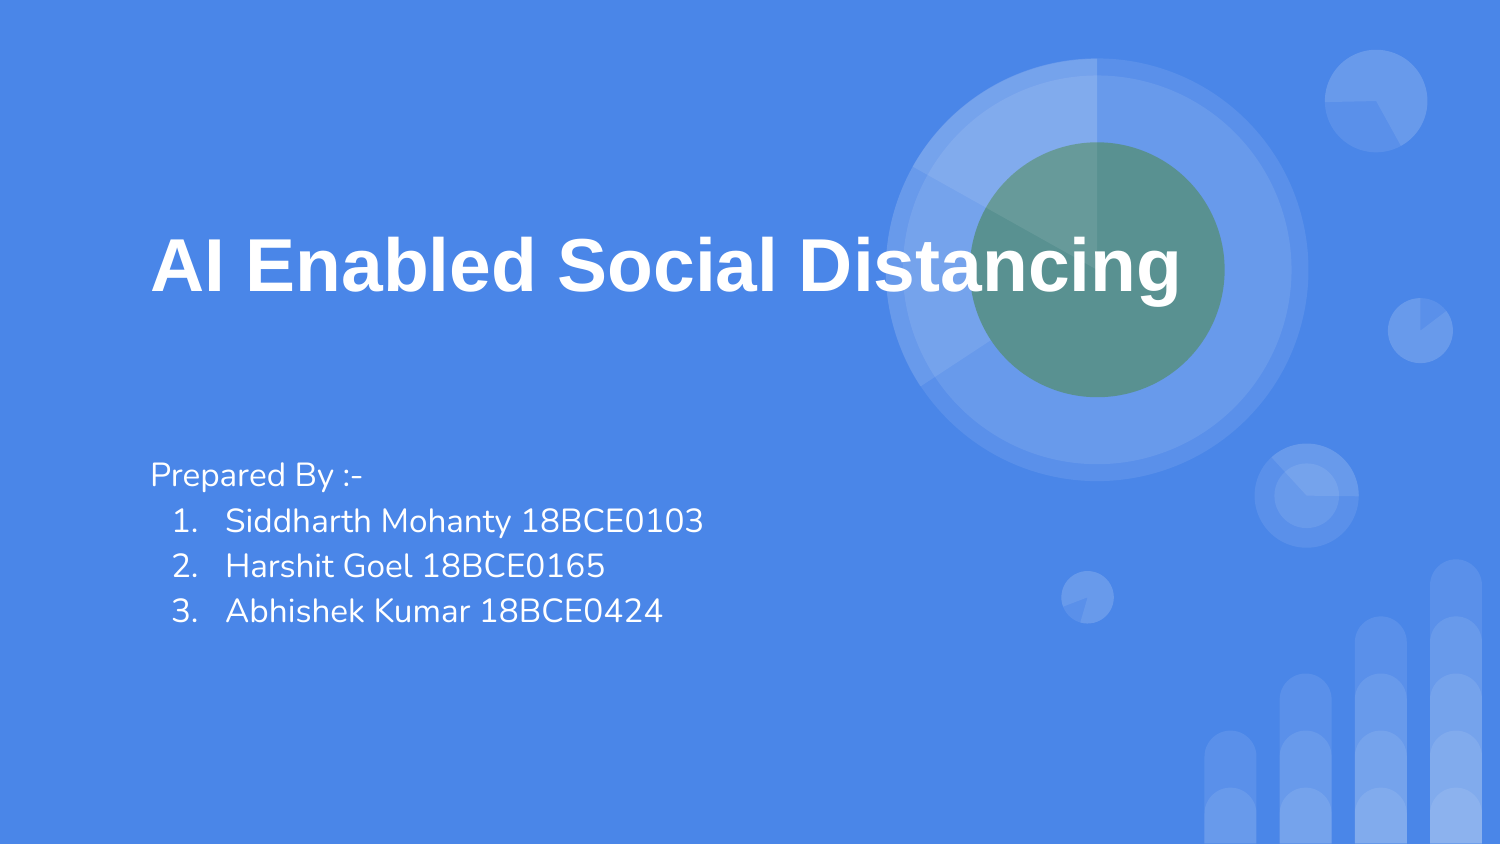

# AI Enabled Social Distancing
Prepared By :-
Siddharth Mohanty 18BCE0103
Harshit Goel 18BCE0165
Abhishek Kumar 18BCE0424